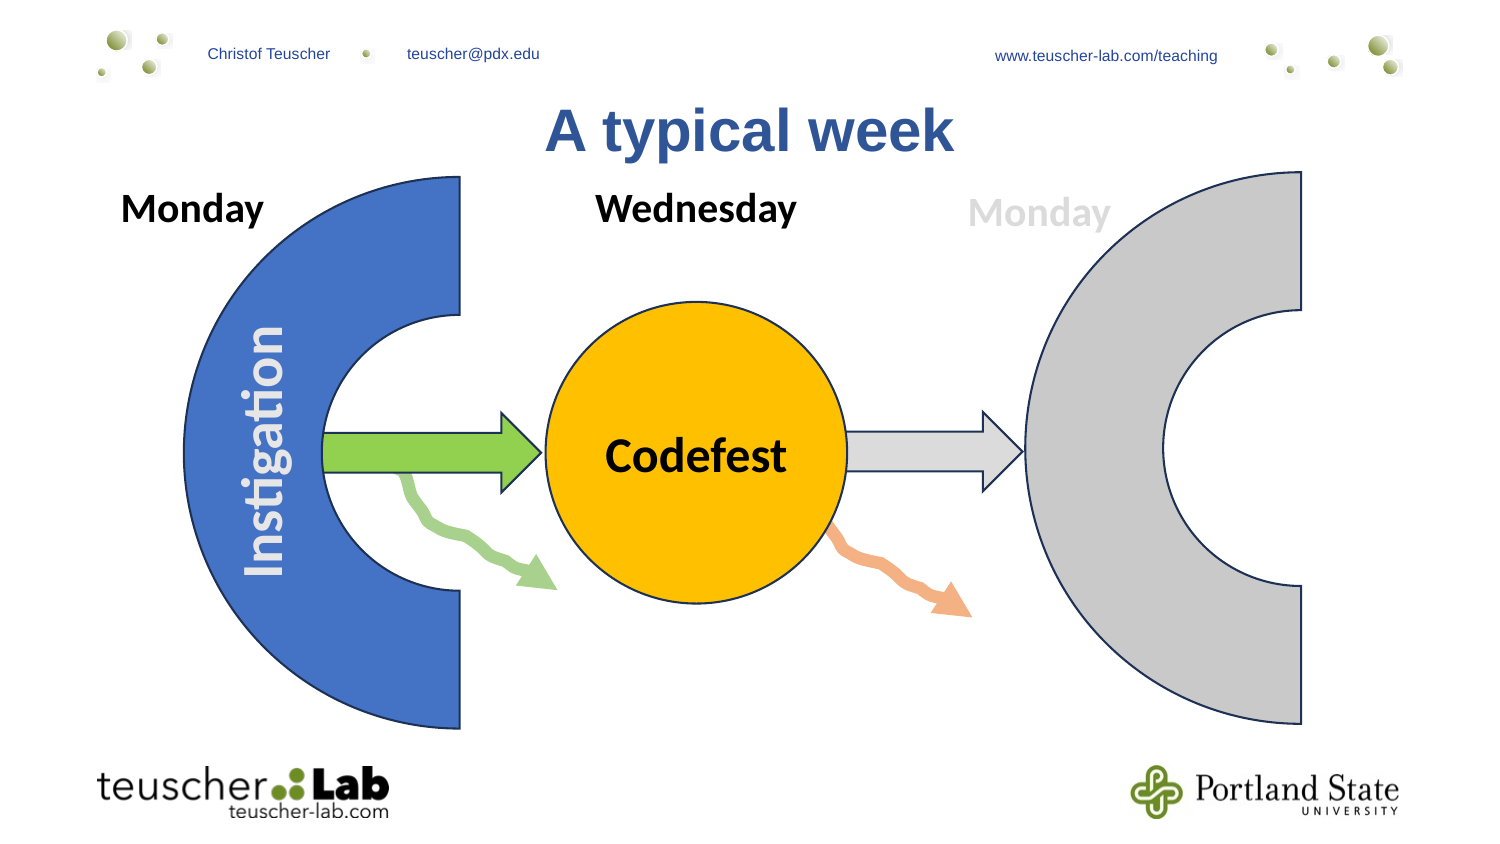

A typical week

Monday
Wednesday

Monday
Codefest
Instigation